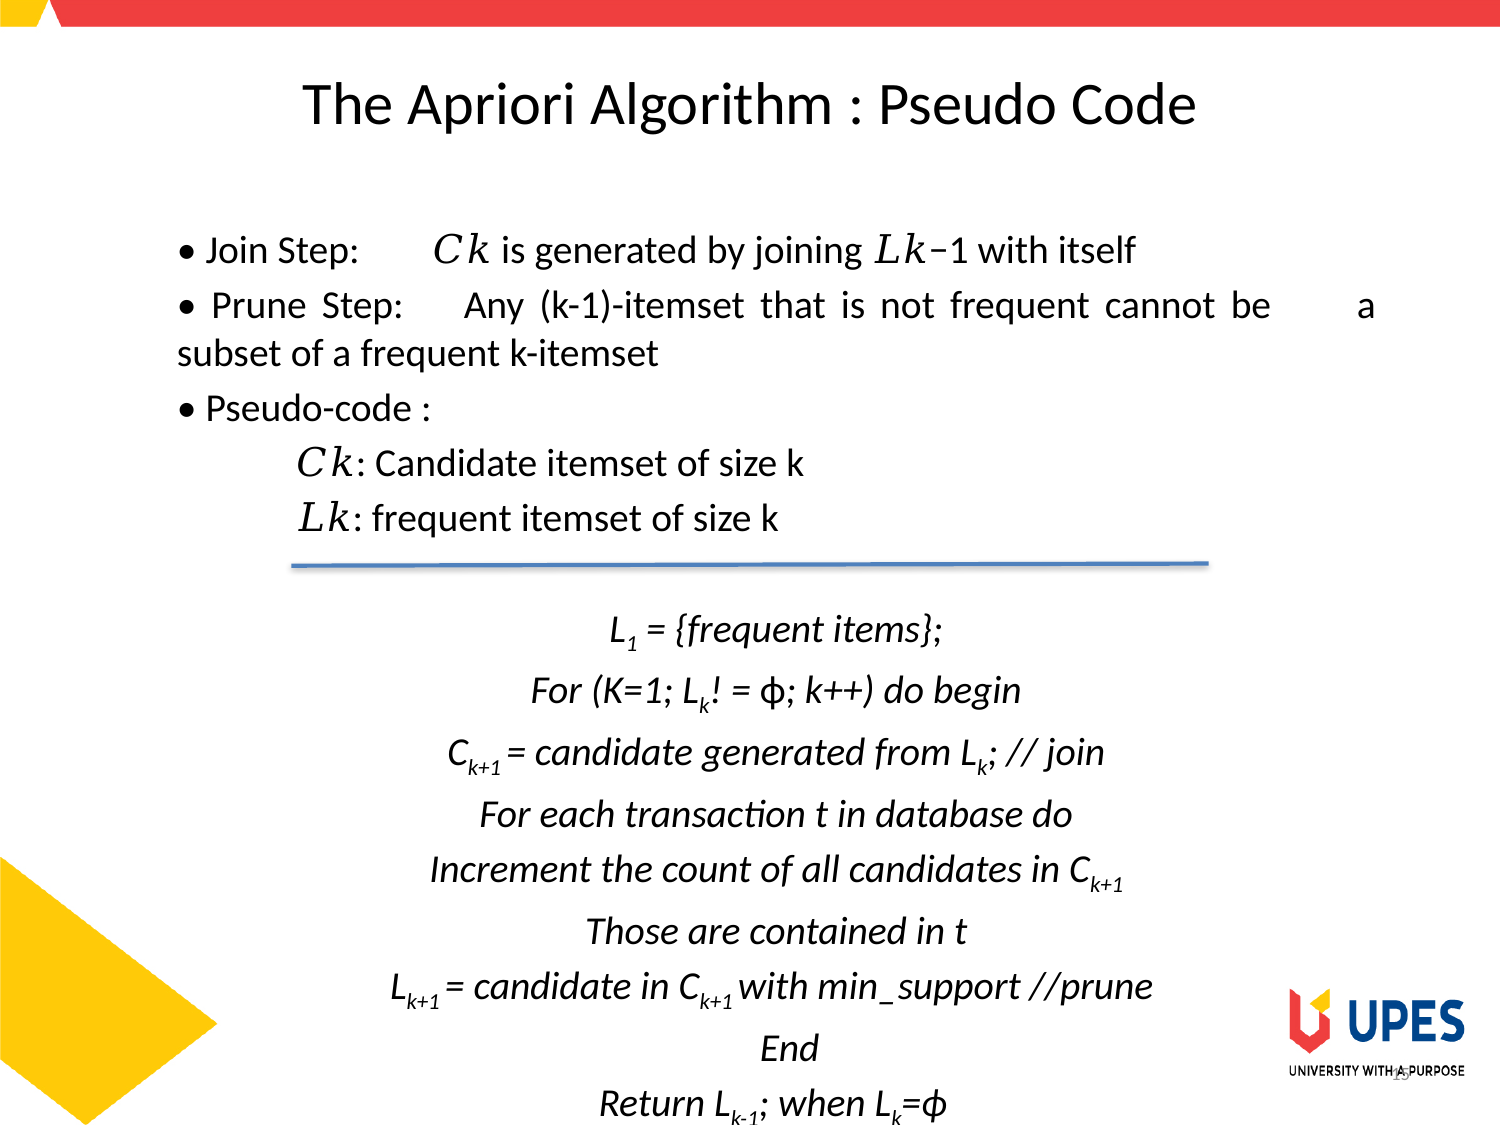

# The Apriori Algorithm : Pseudo Code
• Join Step:        𝐶𝑘 is generated by joining 𝐿𝑘−1 with itself
• Prune Step:    Any (k-1)-itemset that is not frequent cannot be 					  a subset of a frequent k-itemset
• Pseudo-code :
						𝐶𝑘: Candidate itemset of size k
 						𝐿𝑘: frequent itemset of size k

L1 = {frequent items};
For (K=1; Lk! = ϕ; k++) do begin
Ck+1 = candidate generated from Lk; // join
For each transaction t in database do
Increment the count of all candidates in Ck+1
Those are contained in t
Lk+1 = candidate in Ck+1 with min_support //prune
   End
Return Lk-1; when Lk=ϕ

15